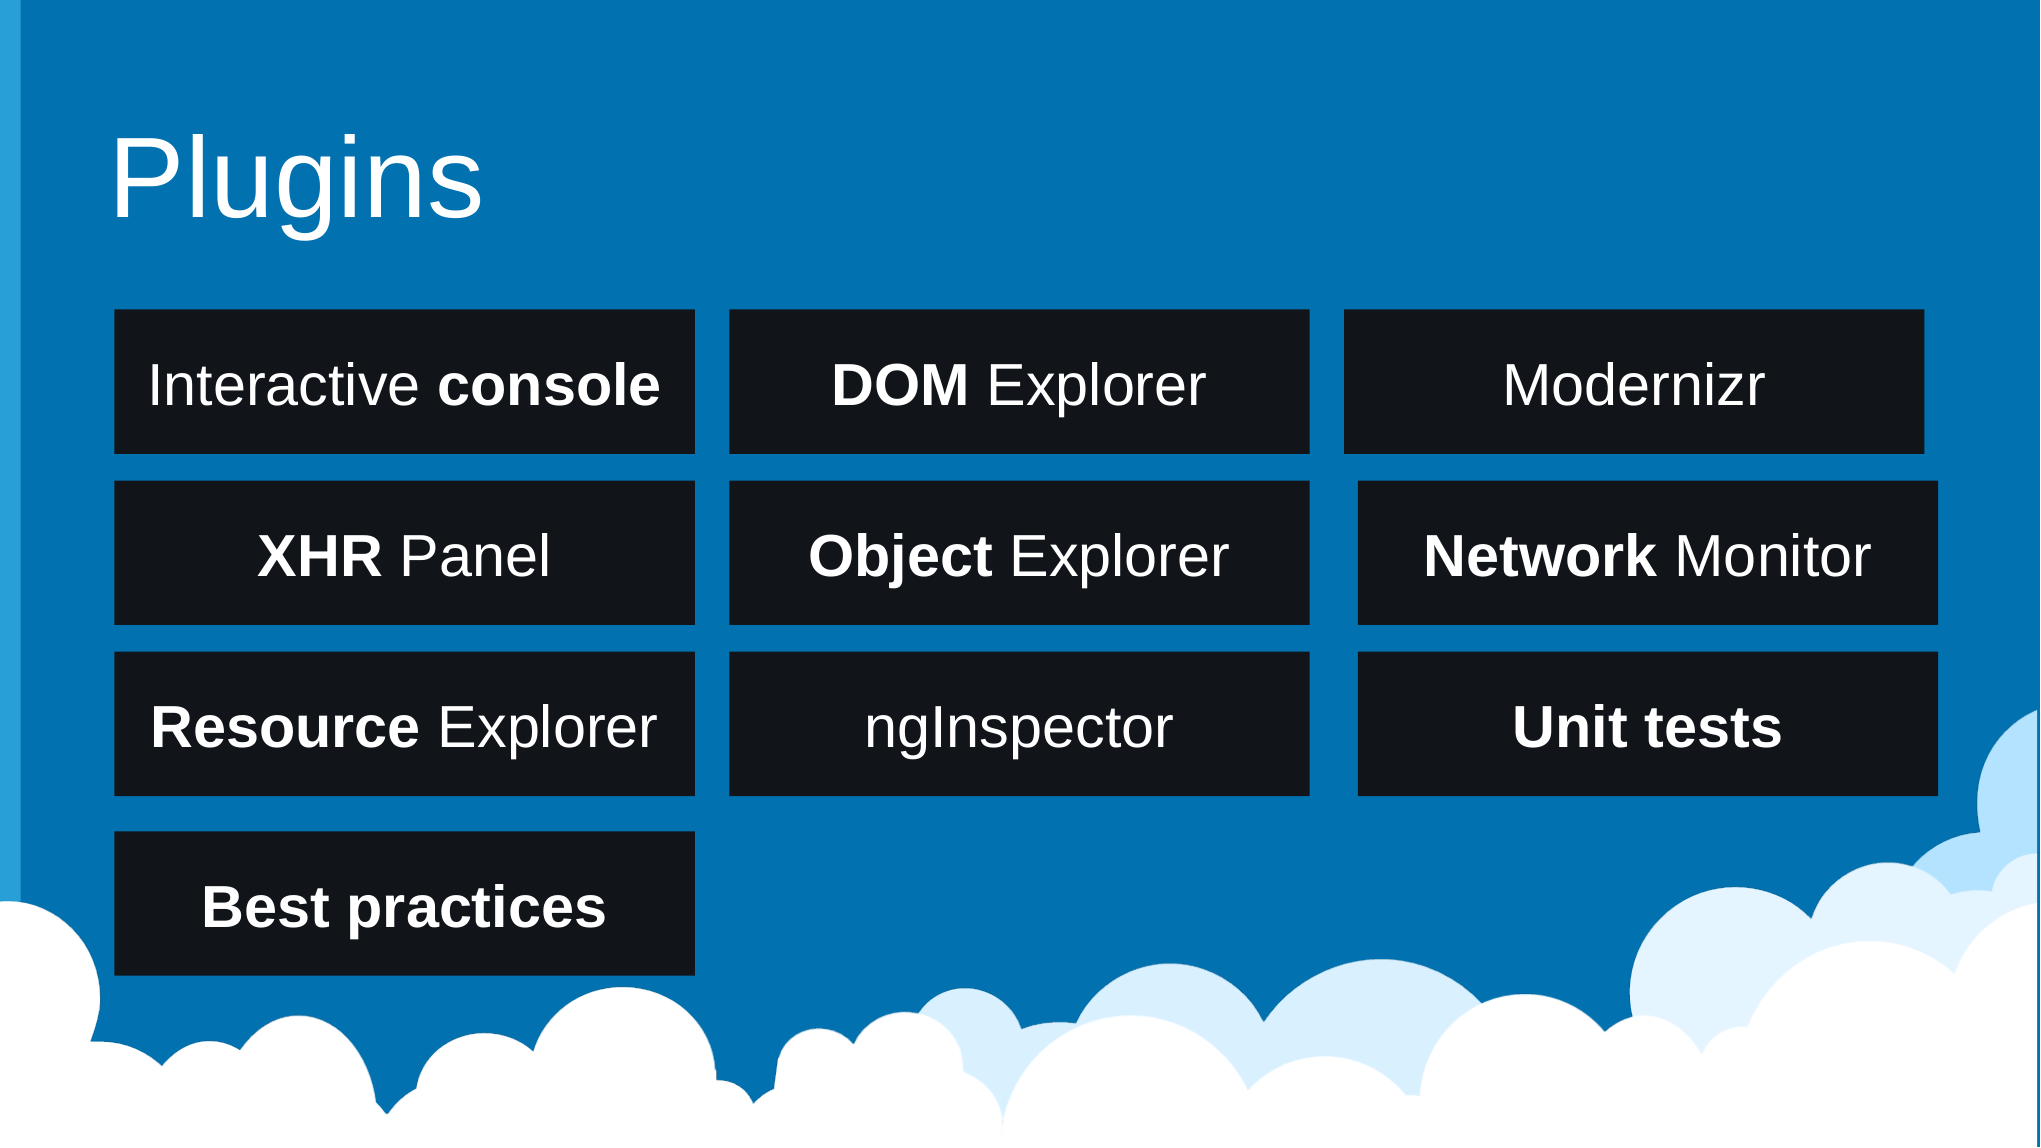

# Plugins
DOM Explorer
Modernizr
Interactive console

XHR Panel
Object Explorer
Network Monitor
Resource Explorer
Unit tests
ngInspector
Best practices